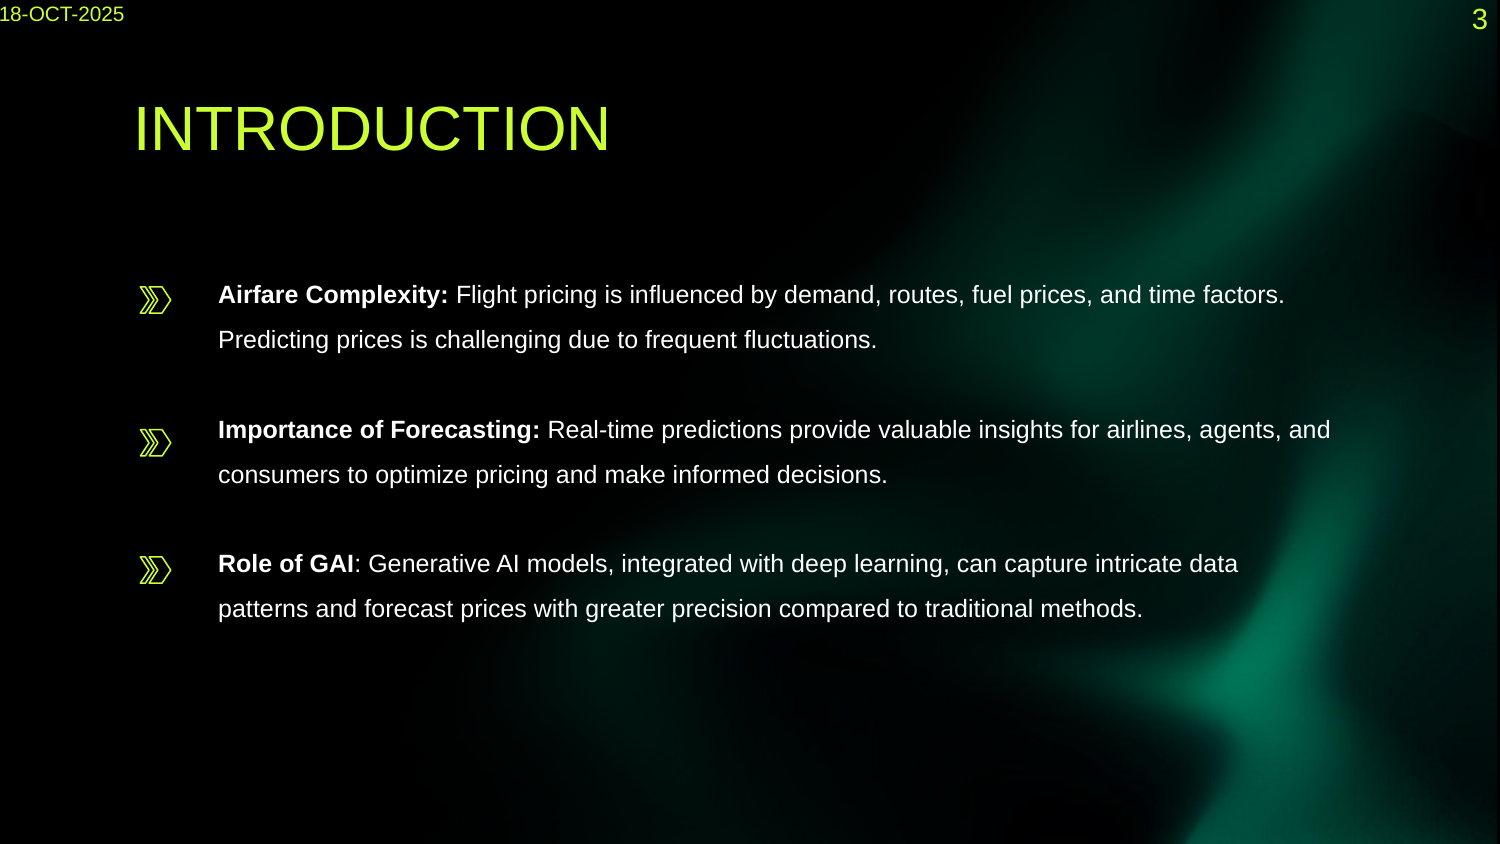

18-OCT-2025
3
# INTRODUCTION
Airfare Complexity: Flight pricing is influenced by demand, routes, fuel prices, and time factors. Predicting prices is challenging due to frequent fluctuations.

Importance of Forecasting: Real-time predictions provide valuable insights for airlines, agents, and consumers to optimize pricing and make informed decisions.

Role of GAI: Generative AI models, integrated with deep learning, can capture intricate data patterns and forecast prices with greater precision compared to traditional methods.